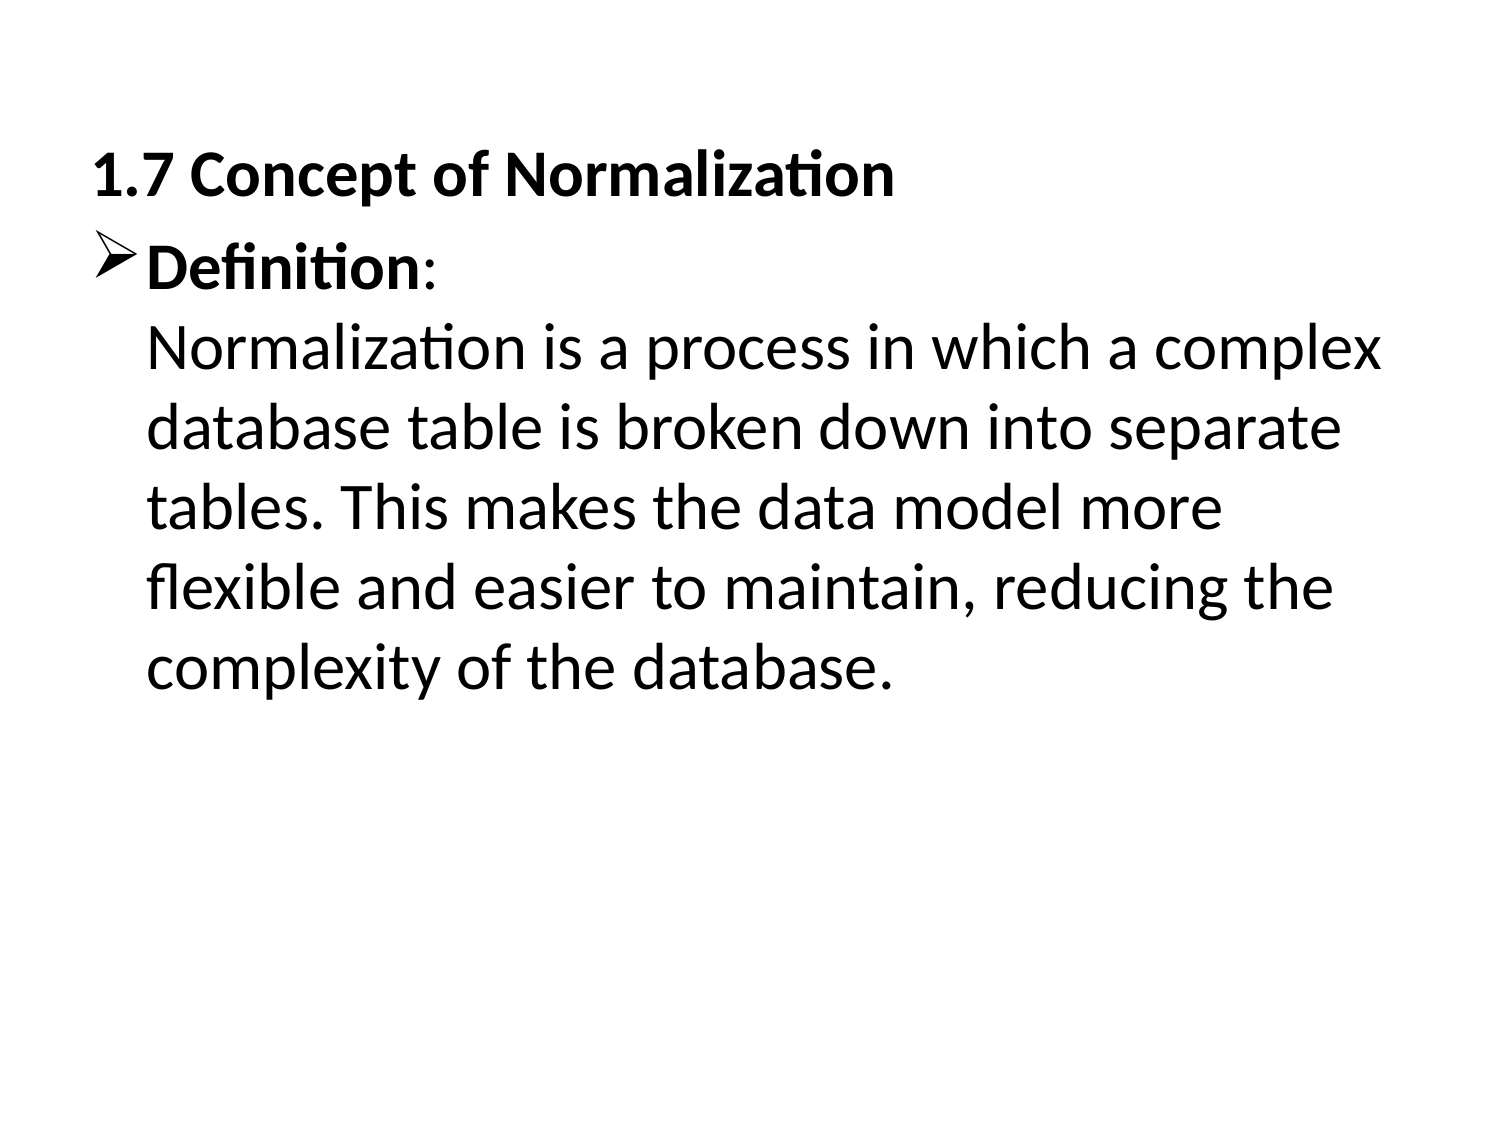

1.7 Concept of Normalization
Definition:
Normalization is a process in which a complex database table is broken down into separate tables. This makes the data model more flexible and easier to maintain, reducing the complexity of the database.